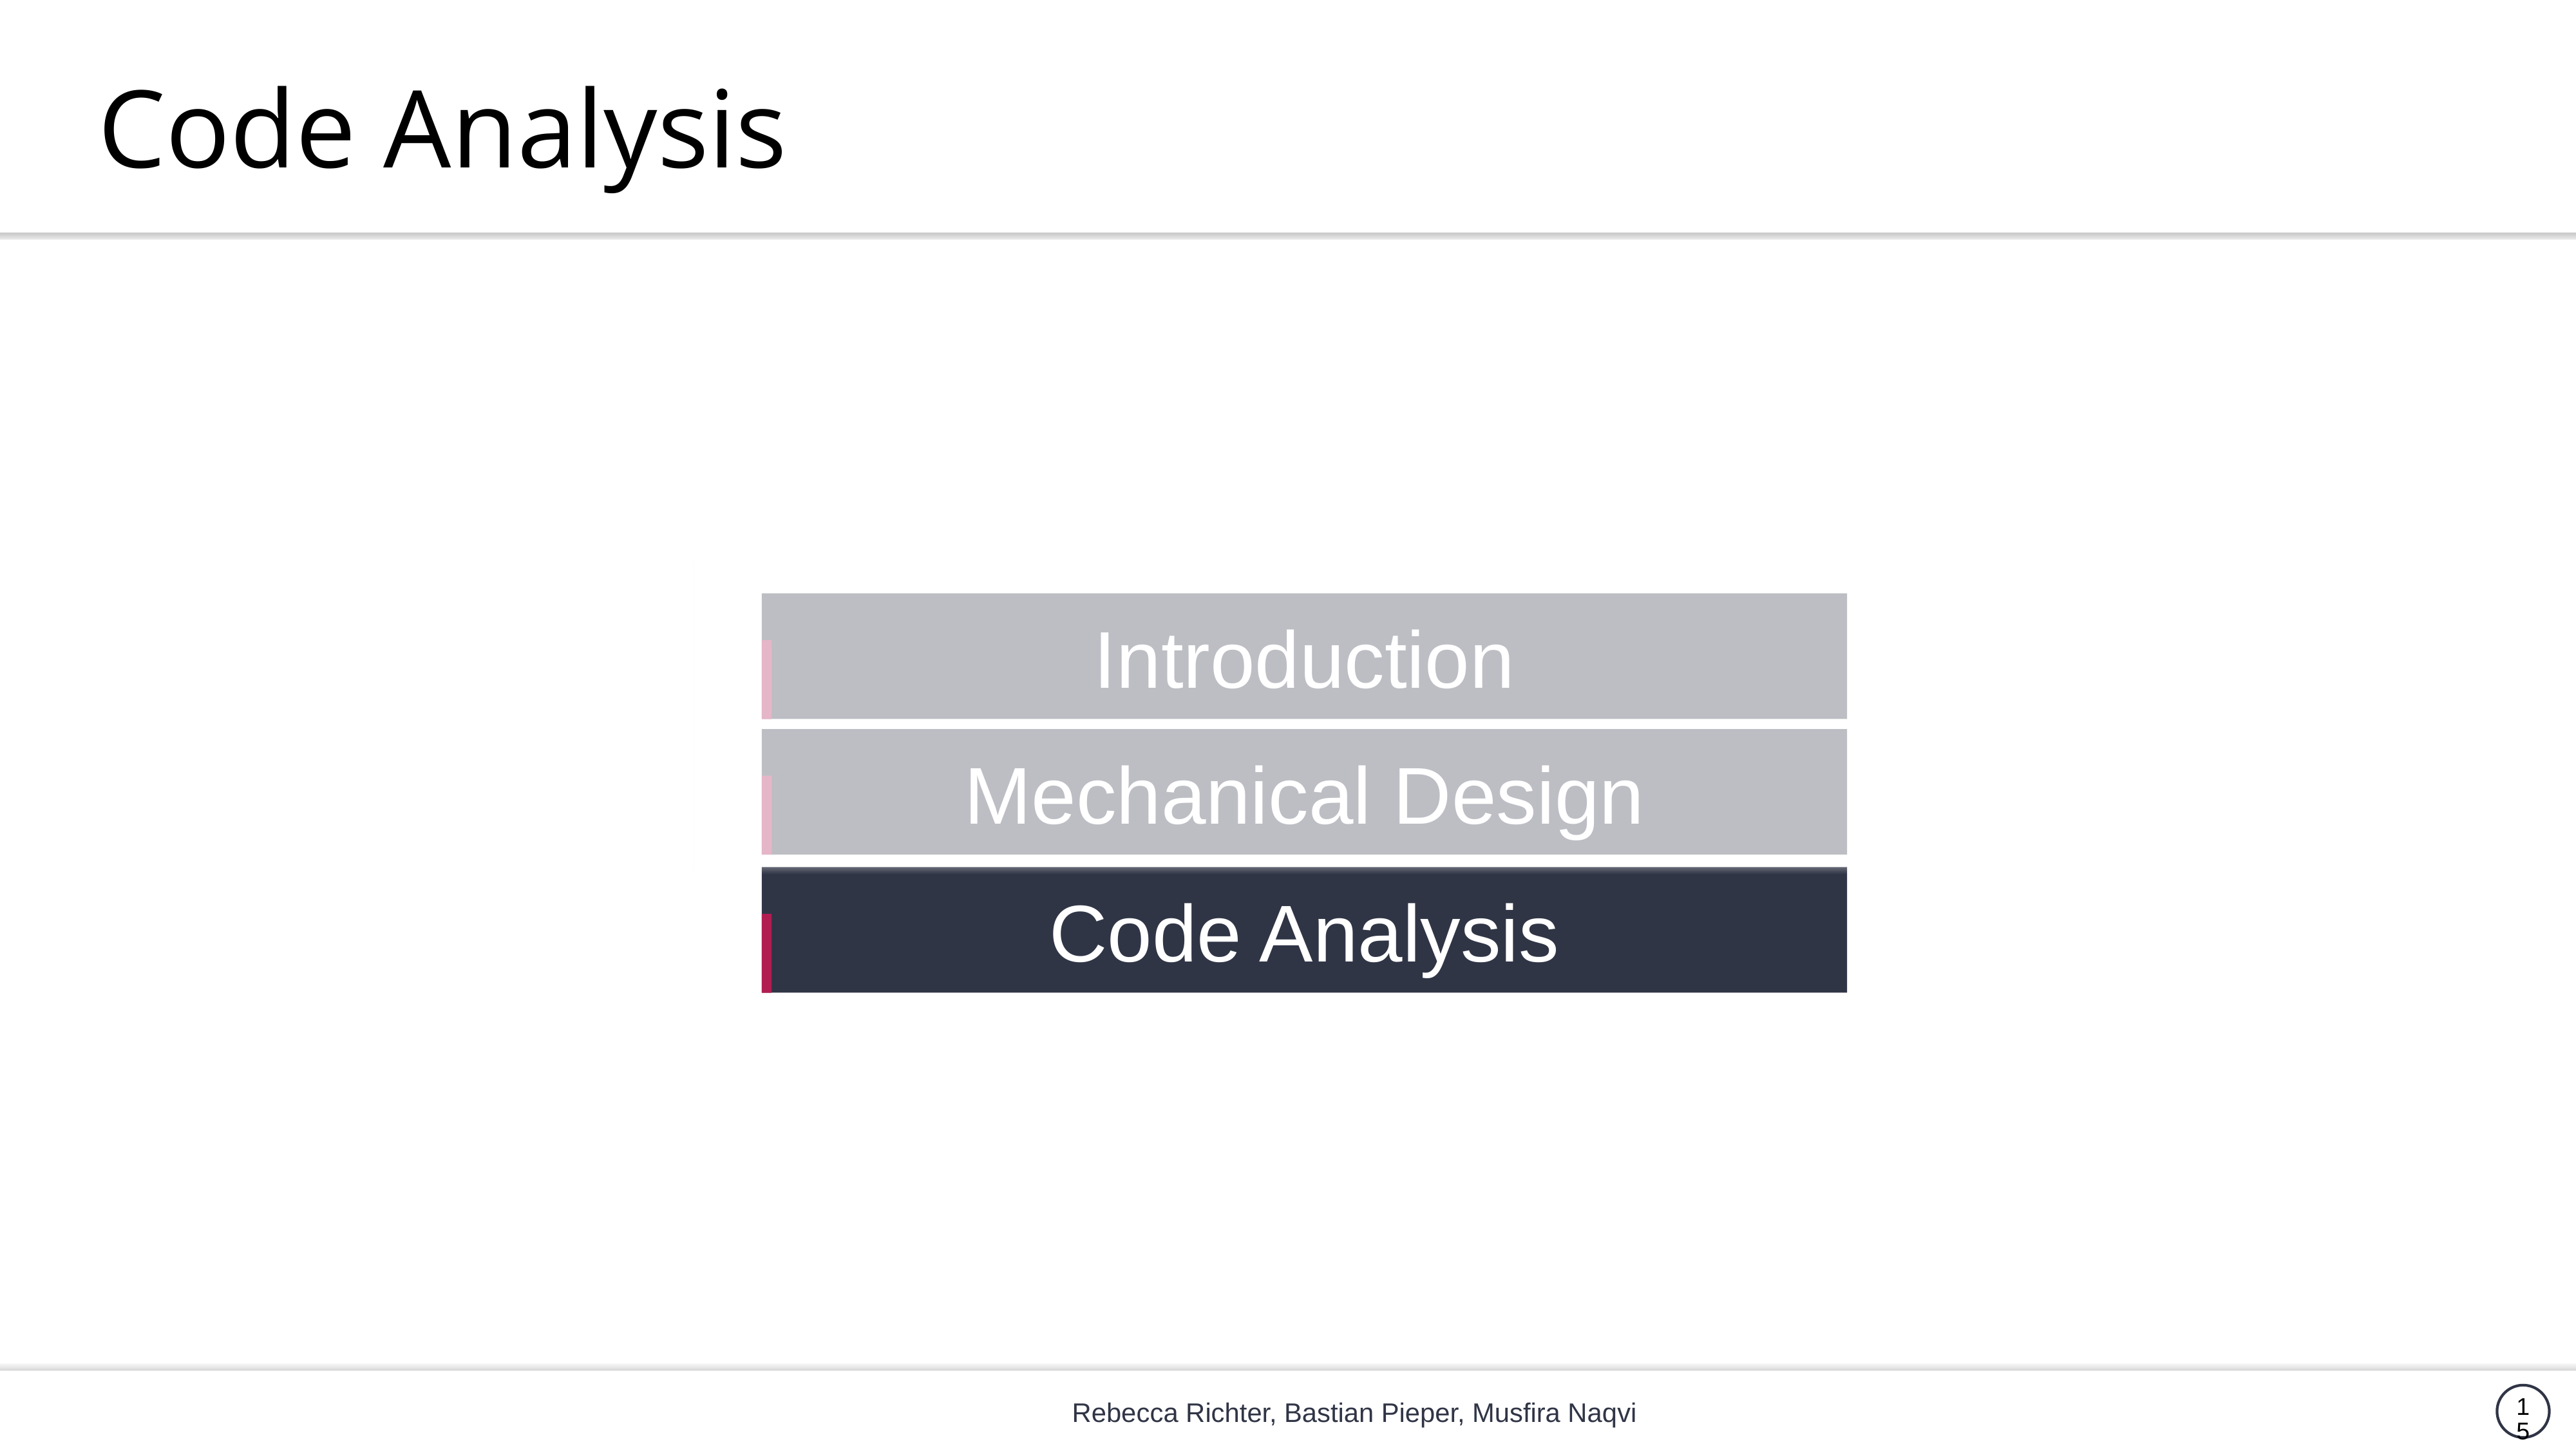

Code Analysis

Introduction

Mechanical Design

Code Analysis
15